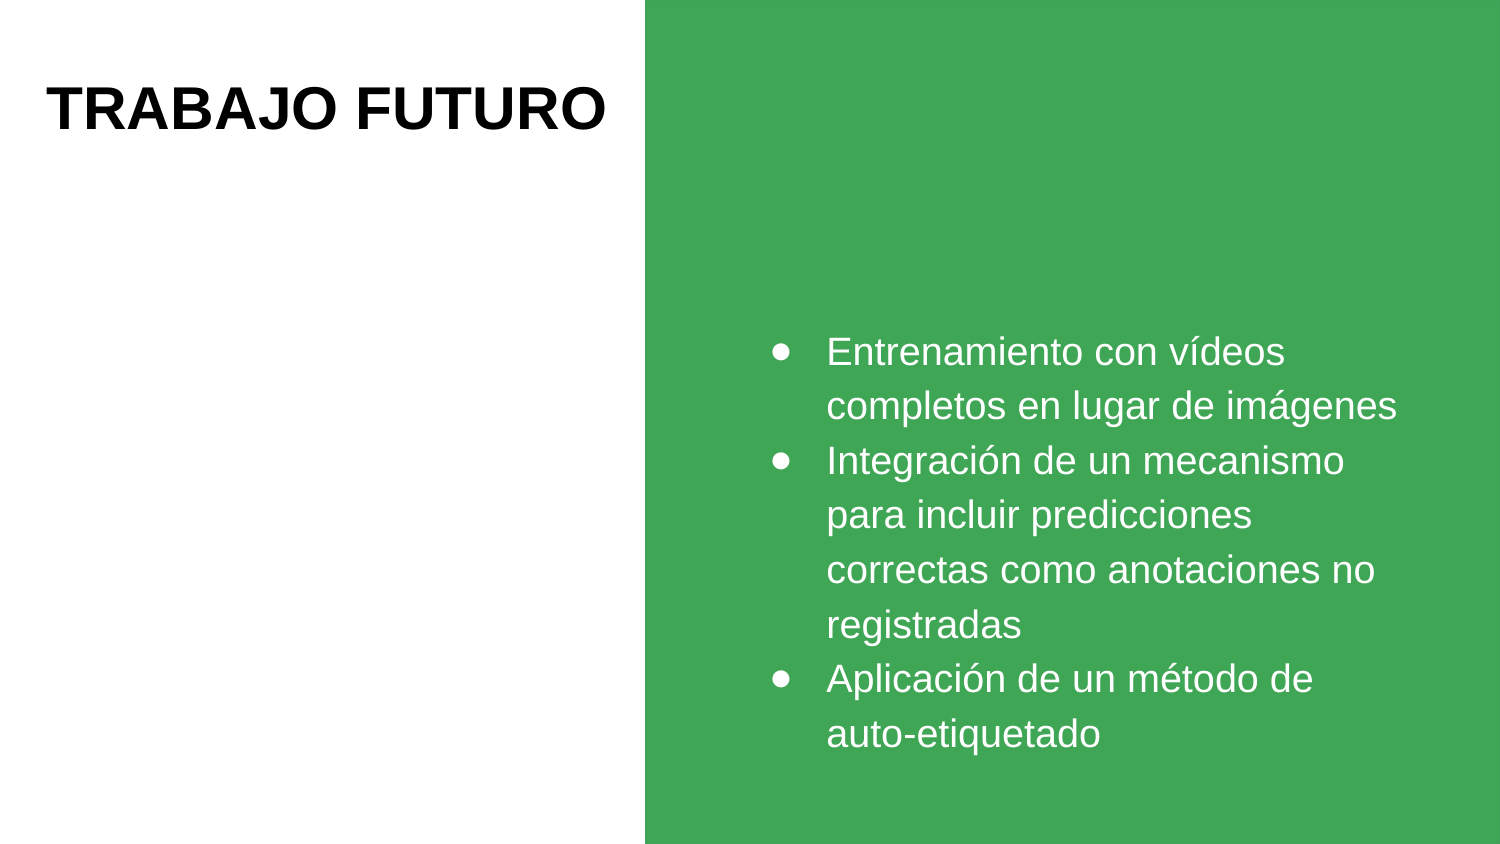

# TRABAJO FUTURO

Entrenamiento con vídeos completos en lugar de imágenes
Integración de un mecanismo para incluir predicciones correctas como anotaciones no registradas
Aplicación de un método de auto-etiquetado